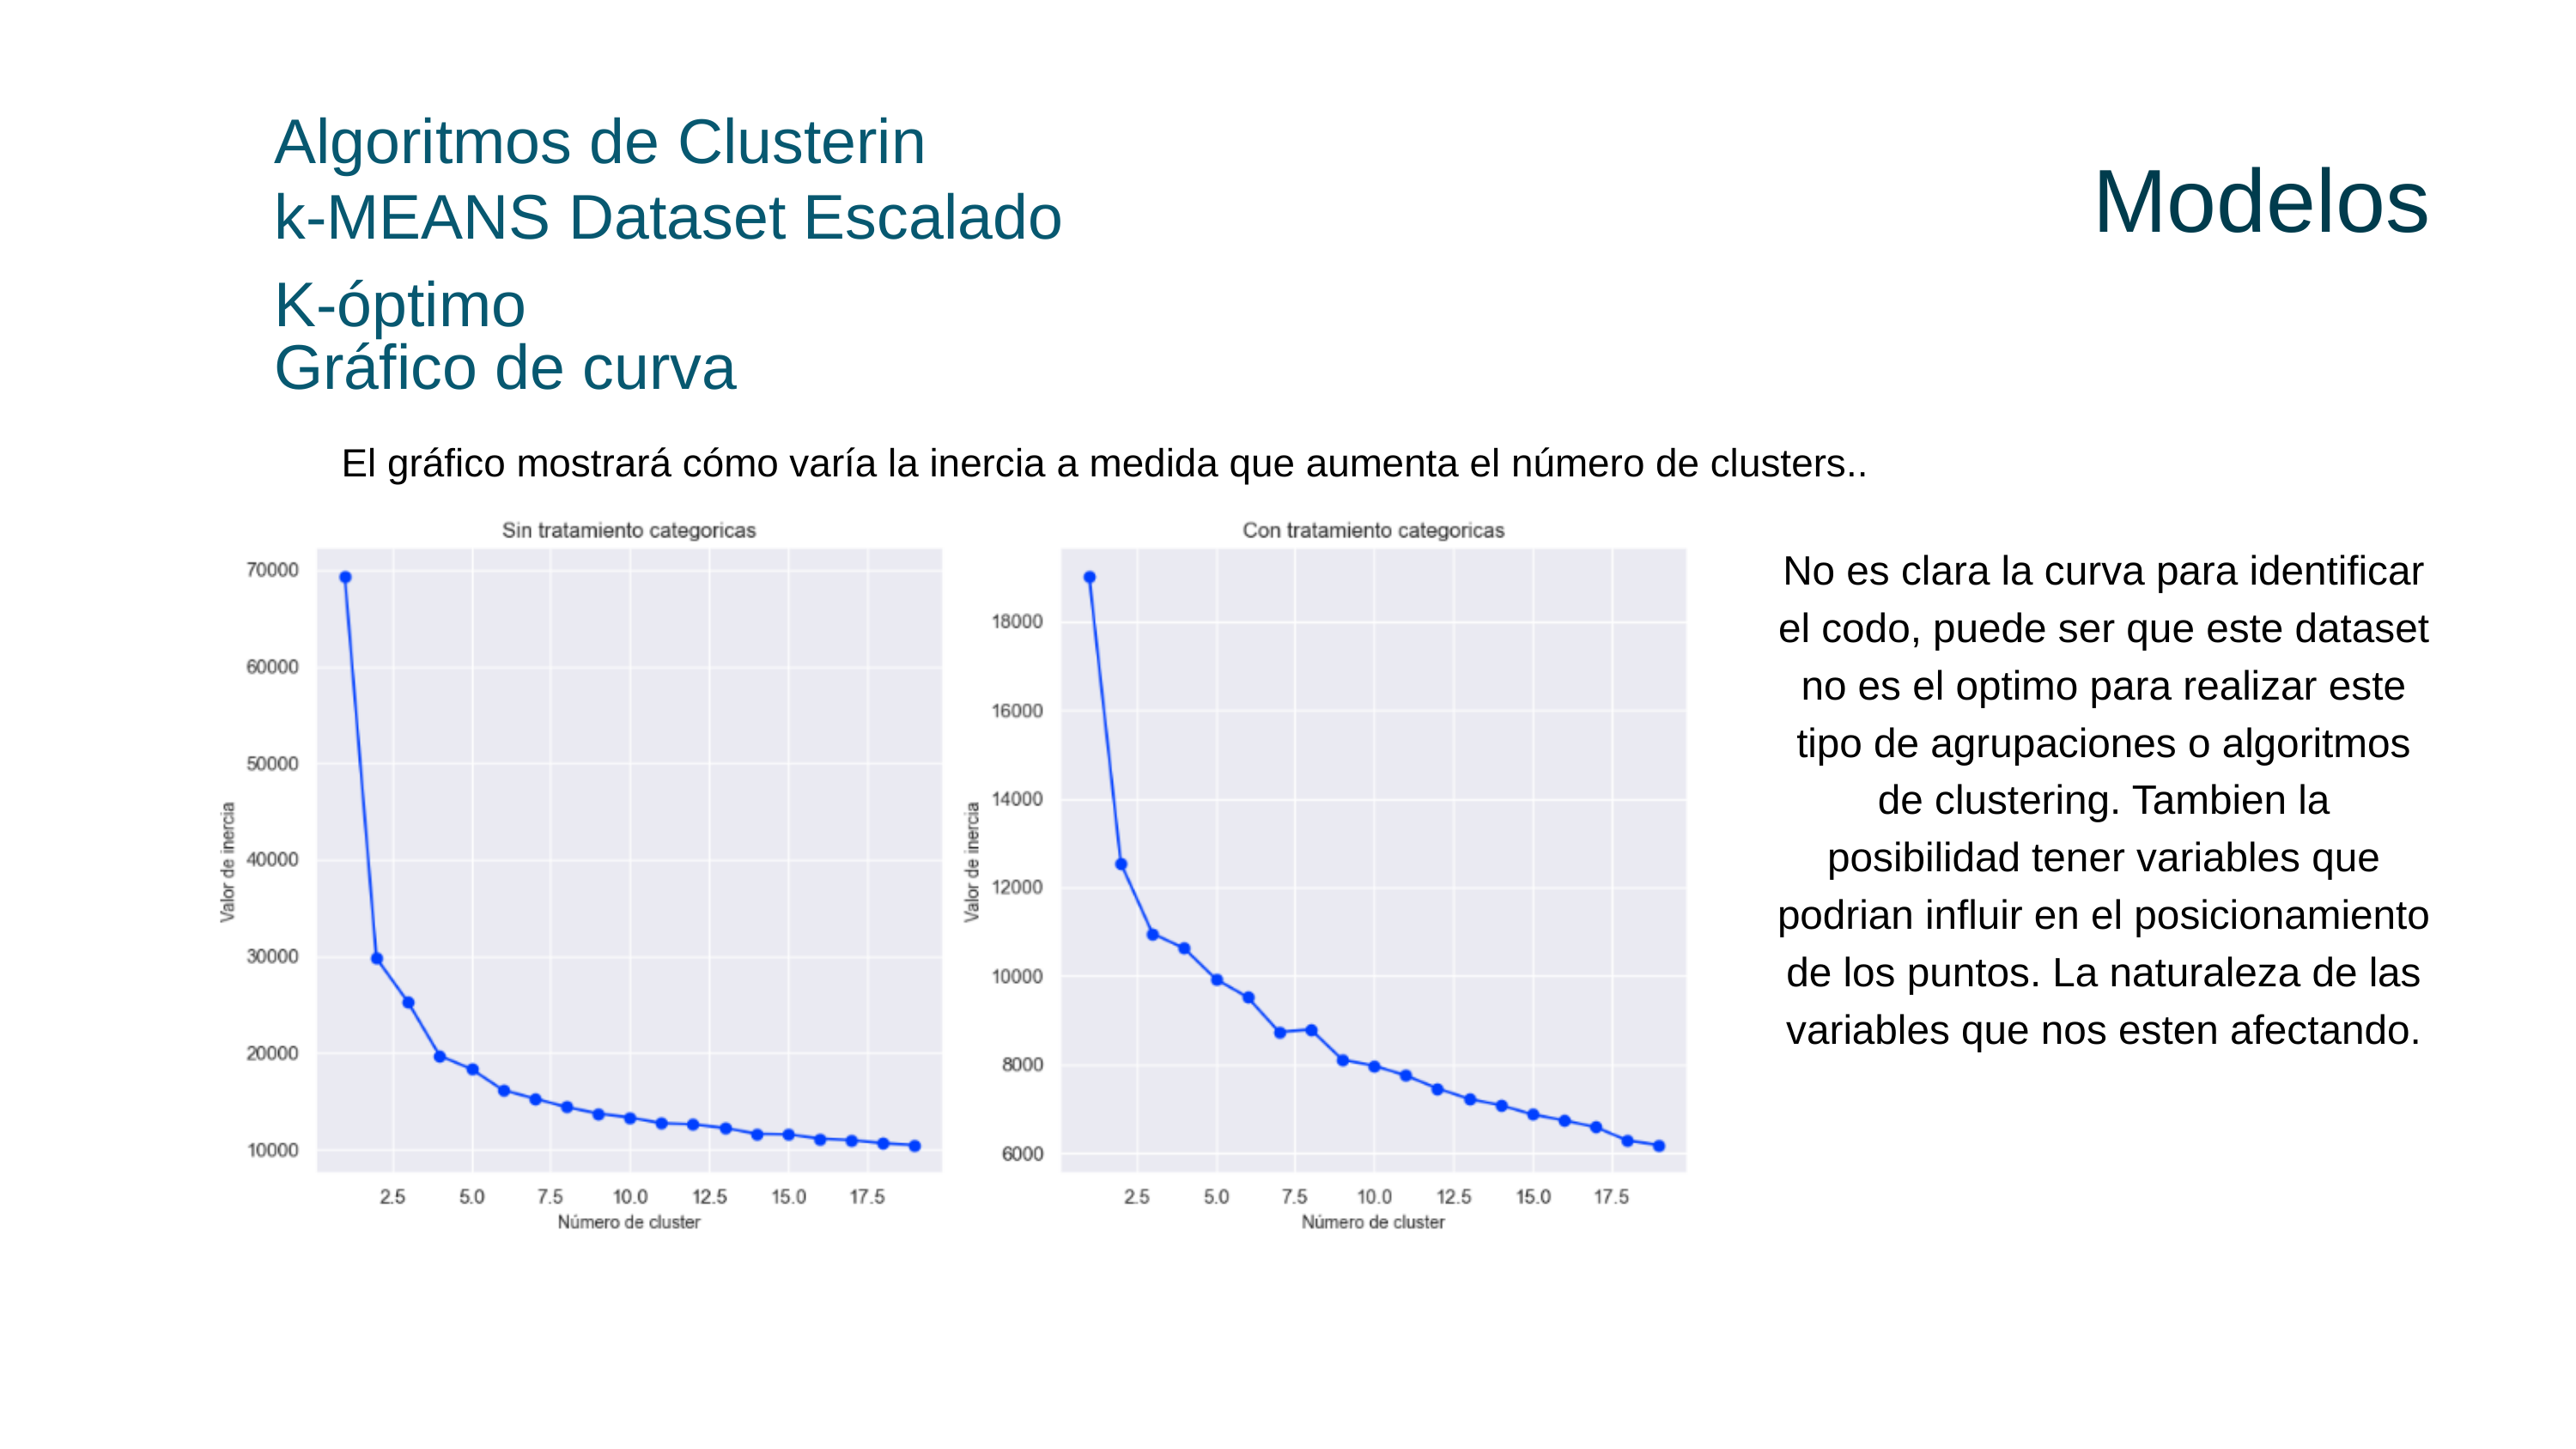

Algoritmos de Clusterin
Modelos
k-MEANS Dataset Escalado
K-óptimo
Gráfico de curva
 El gráfico mostrará cómo varía la inercia a medida que aumenta el número de clusters..

No es clara la curva para identificar el codo, puede ser que este dataset no es el optimo para realizar este tipo de agrupaciones o algoritmos de clustering. Tambien la posibilidad tener variables que podrian influir en el posicionamiento de los puntos. La naturaleza de las variables que nos esten afectando.